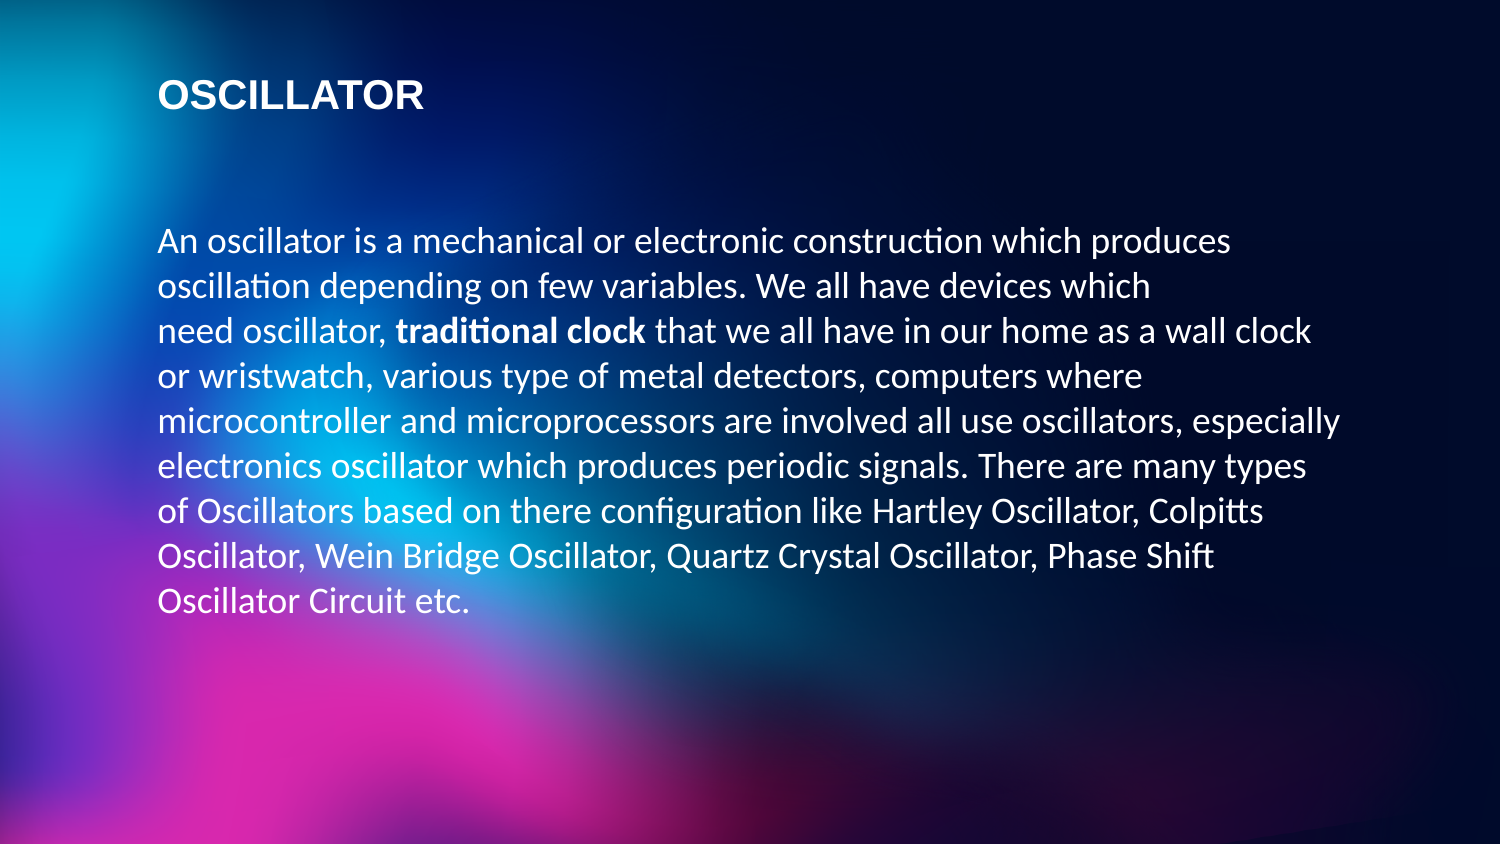

# OSCILLATOR
An oscillator is a mechanical or electronic construction which produces oscillation depending on few variables. We all have devices which need oscillator, traditional clock that we all have in our home as a wall clock or wristwatch, various type of metal detectors, computers where microcontroller and microprocessors are involved all use oscillators, especially electronics oscillator which produces periodic signals. There are many types of Oscillators based on there configuration like Hartley Oscillator, Colpitts Oscillator, Wein Bridge Oscillator, Quartz Crystal Oscillator, Phase Shift Oscillator Circuit etc.